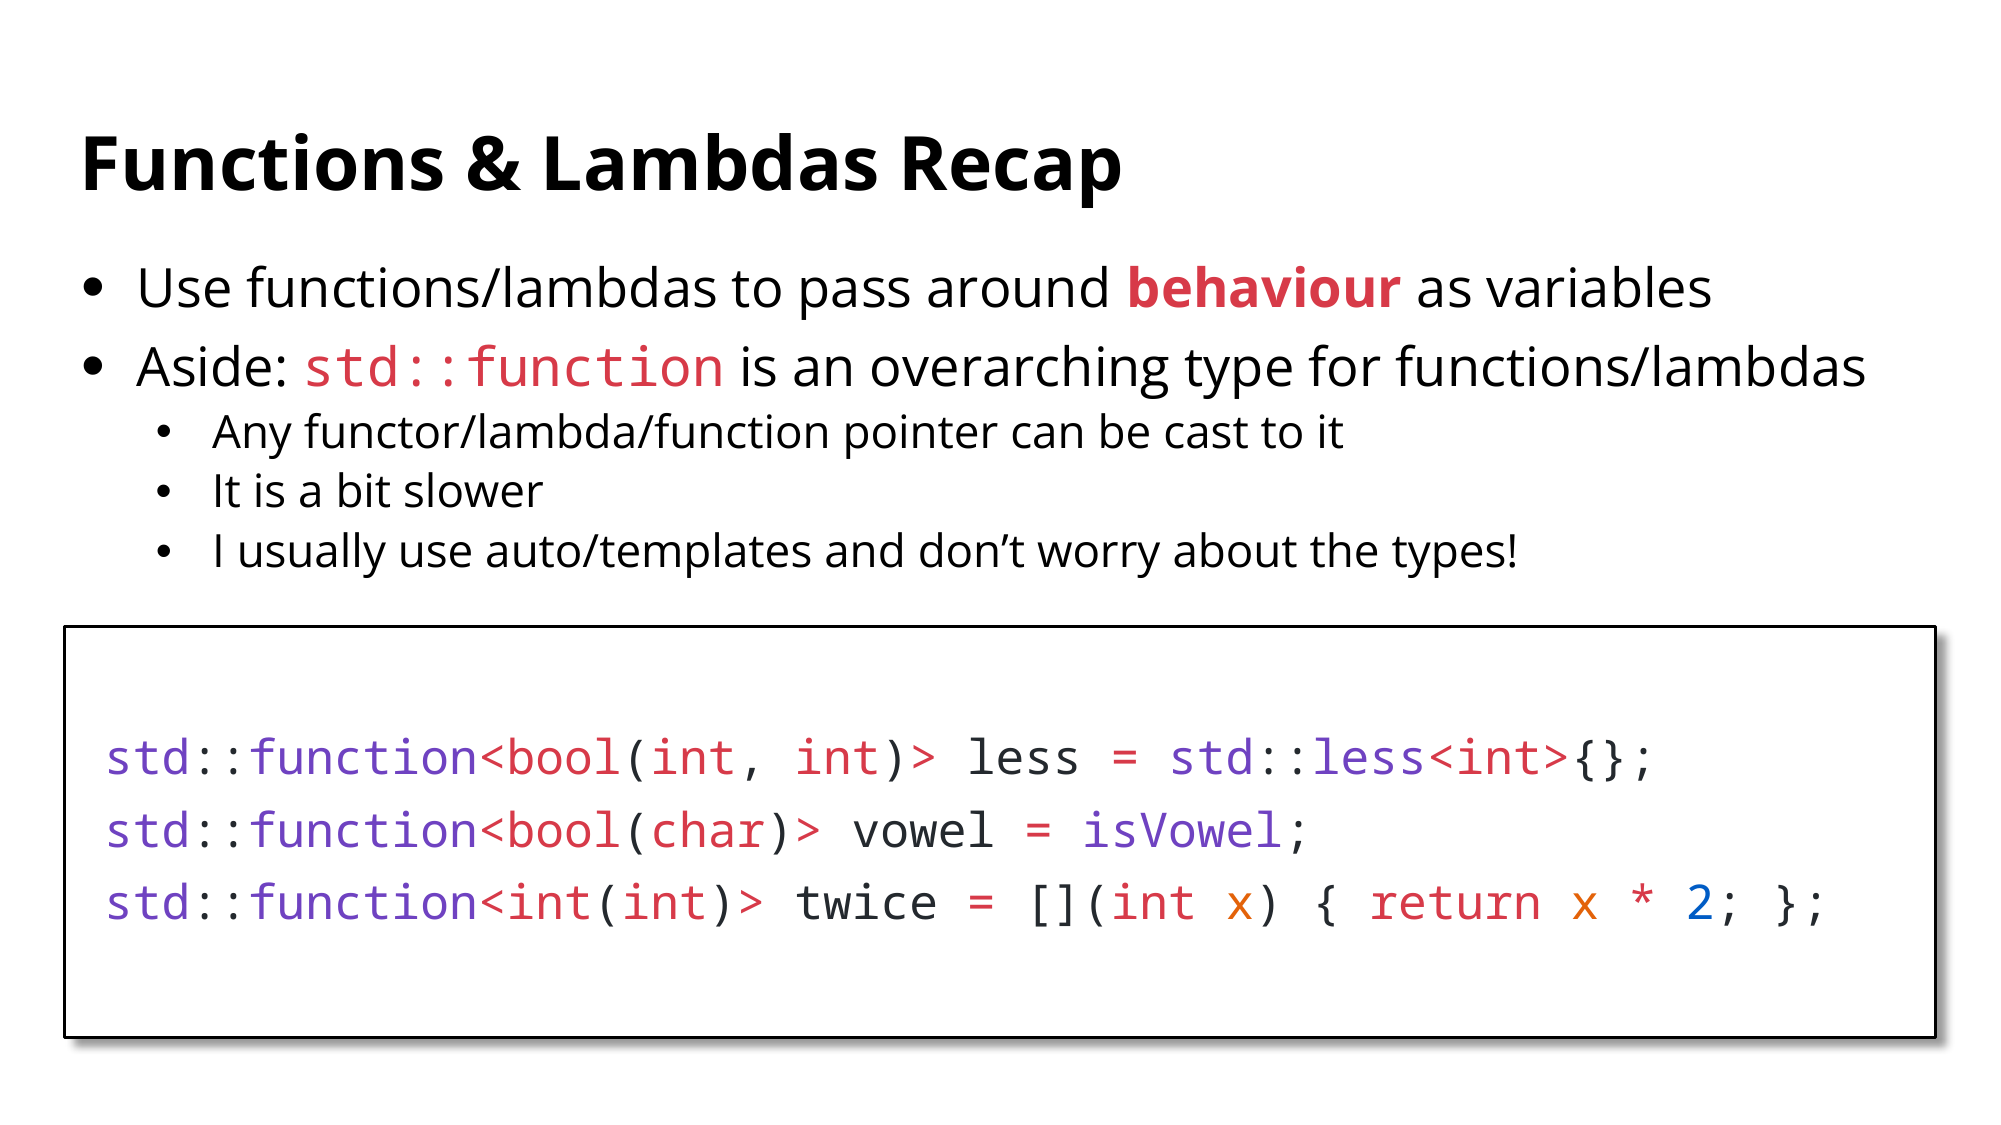

# Functions & Lambdas Recap
Use functions/lambdas to pass around behaviour as variables
Aside: std::function is an overarching type for functions/lambdas
Any functor/lambda/function pointer can be cast to it
It is a bit slower
I usually use auto/templates and don’t worry about the types!
std::function<bool(int, int)> less = std::less<int>{};
std::function<bool(char)> vowel = isVowel;
std::function<int(int)> twice = [](int x) { return x * 2; };